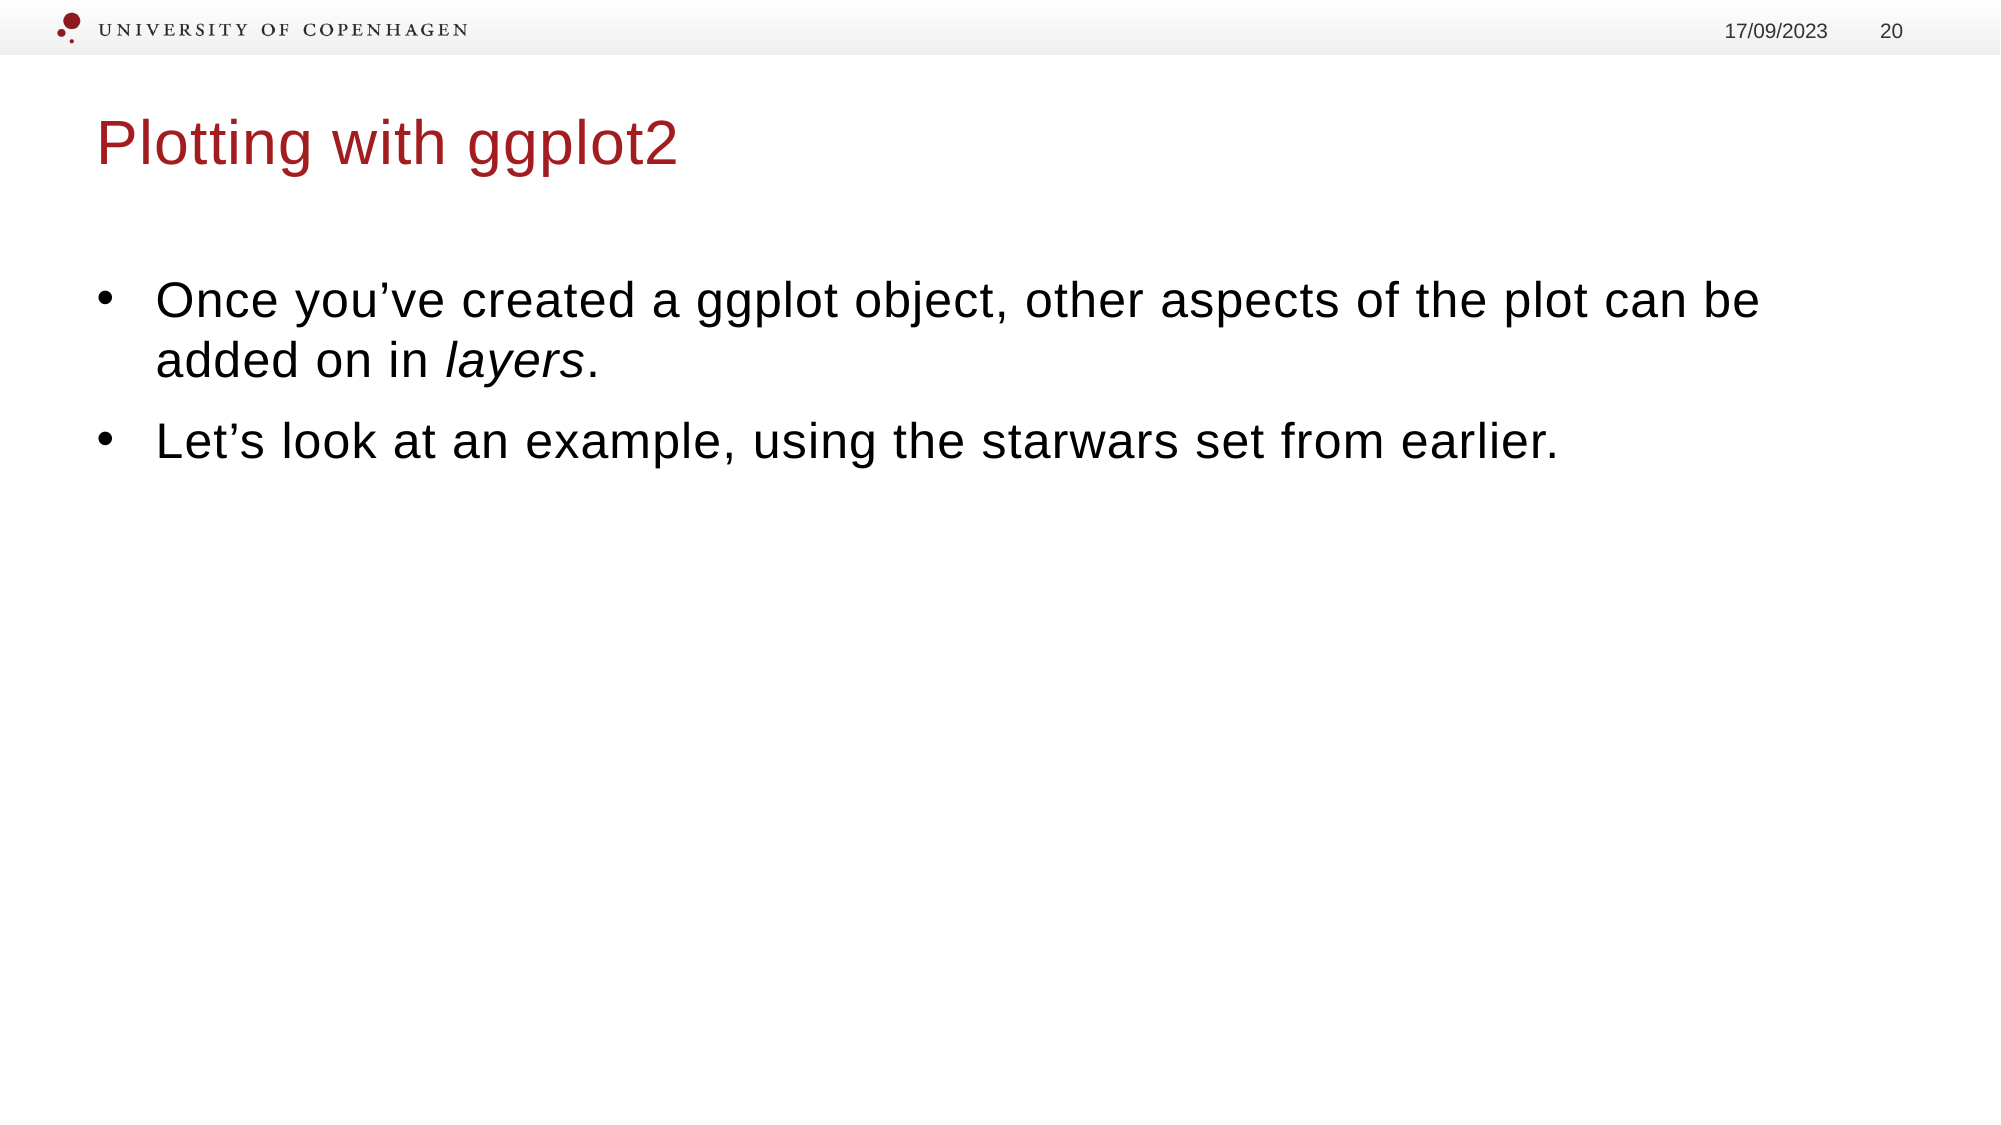

17/09/2023
20
# Plotting with ggplot2
Once you’ve created a ggplot object, other aspects of the plot can be added on in layers.
Let’s look at an example, using the starwars set from earlier.